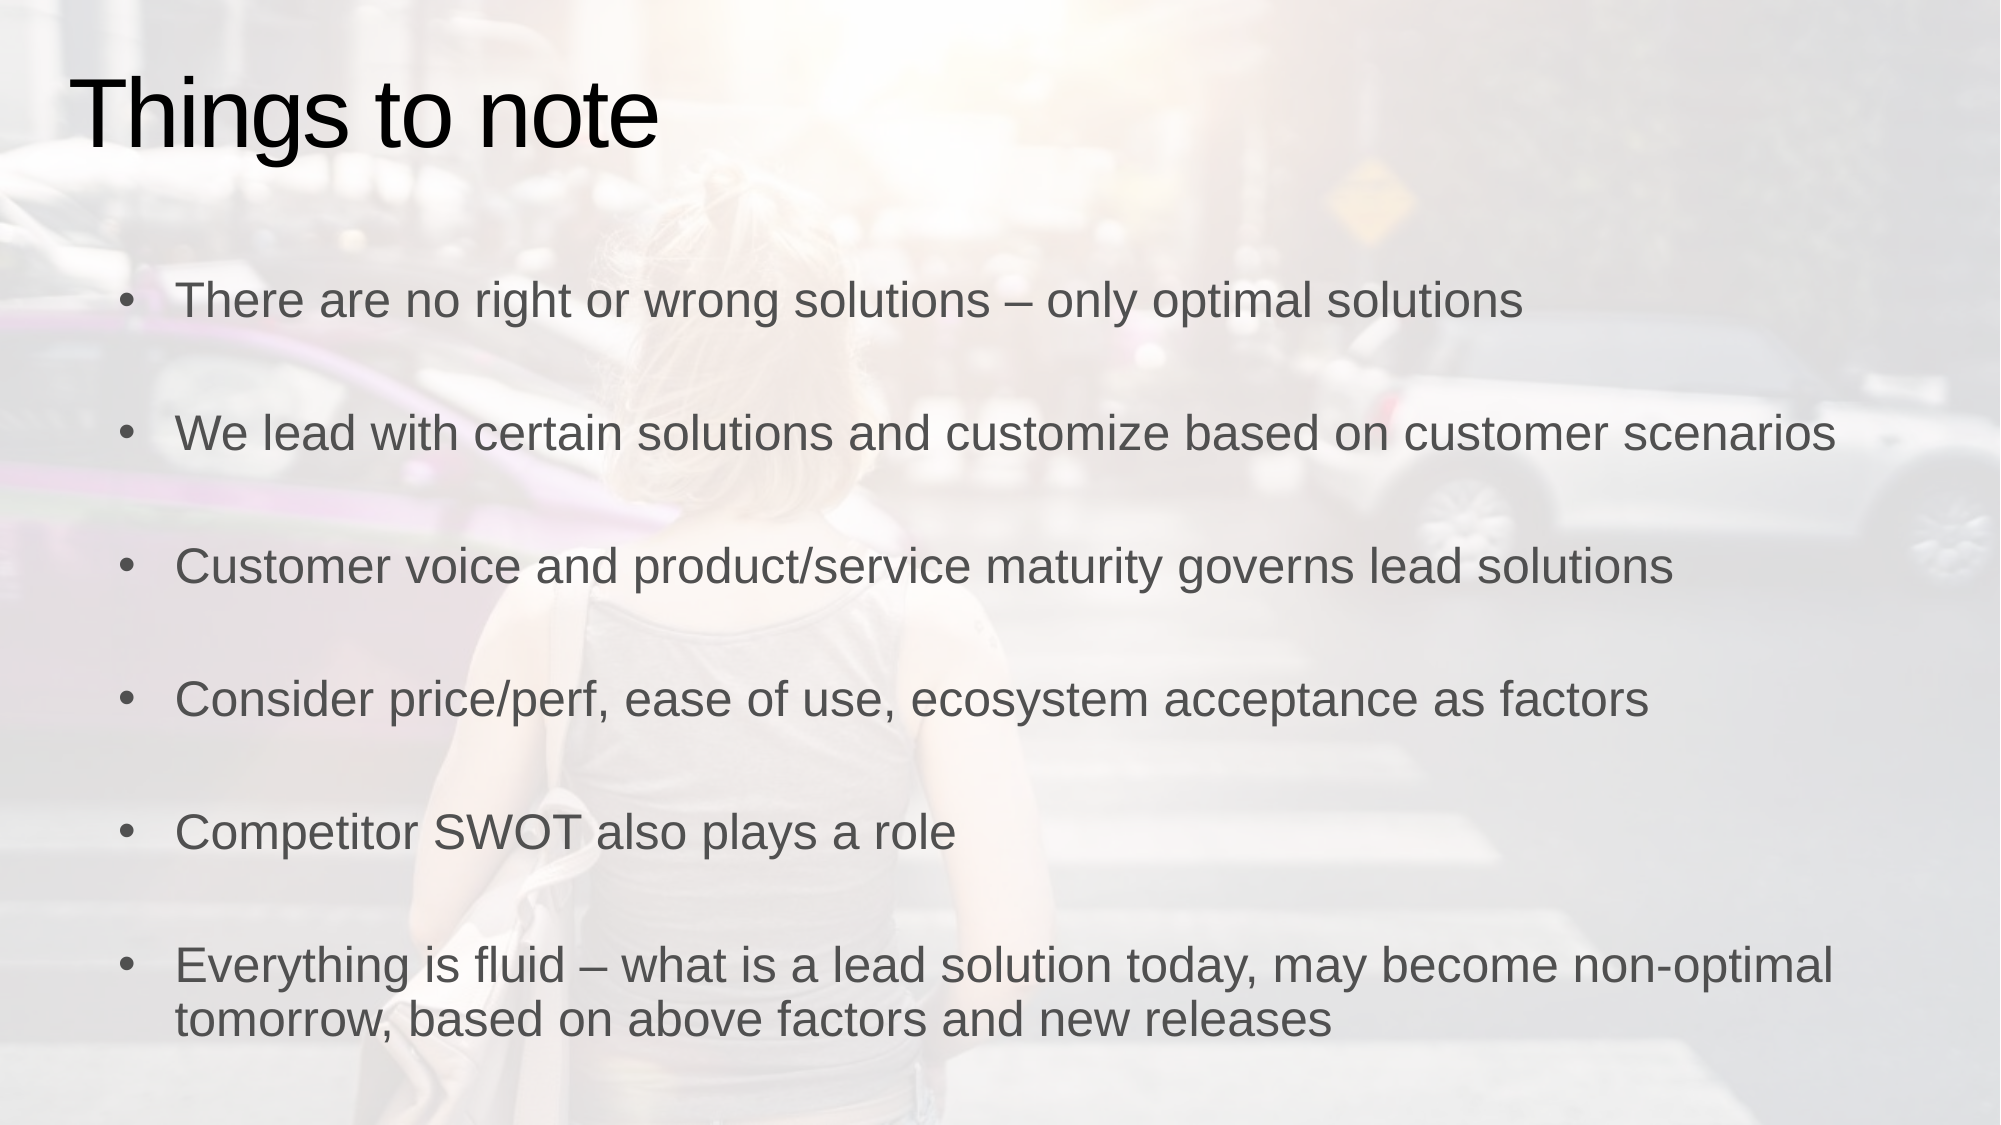

# Things to note
There are no right or wrong solutions – only optimal solutions

We lead with certain solutions and customize based on customer scenarios

Customer voice and product/service maturity governs lead solutions

Consider price/perf, ease of use, ecosystem acceptance as factors

Competitor SWOT also plays a role

Everything is fluid – what is a lead solution today, may become non-optimal tomorrow, based on above factors and new releases